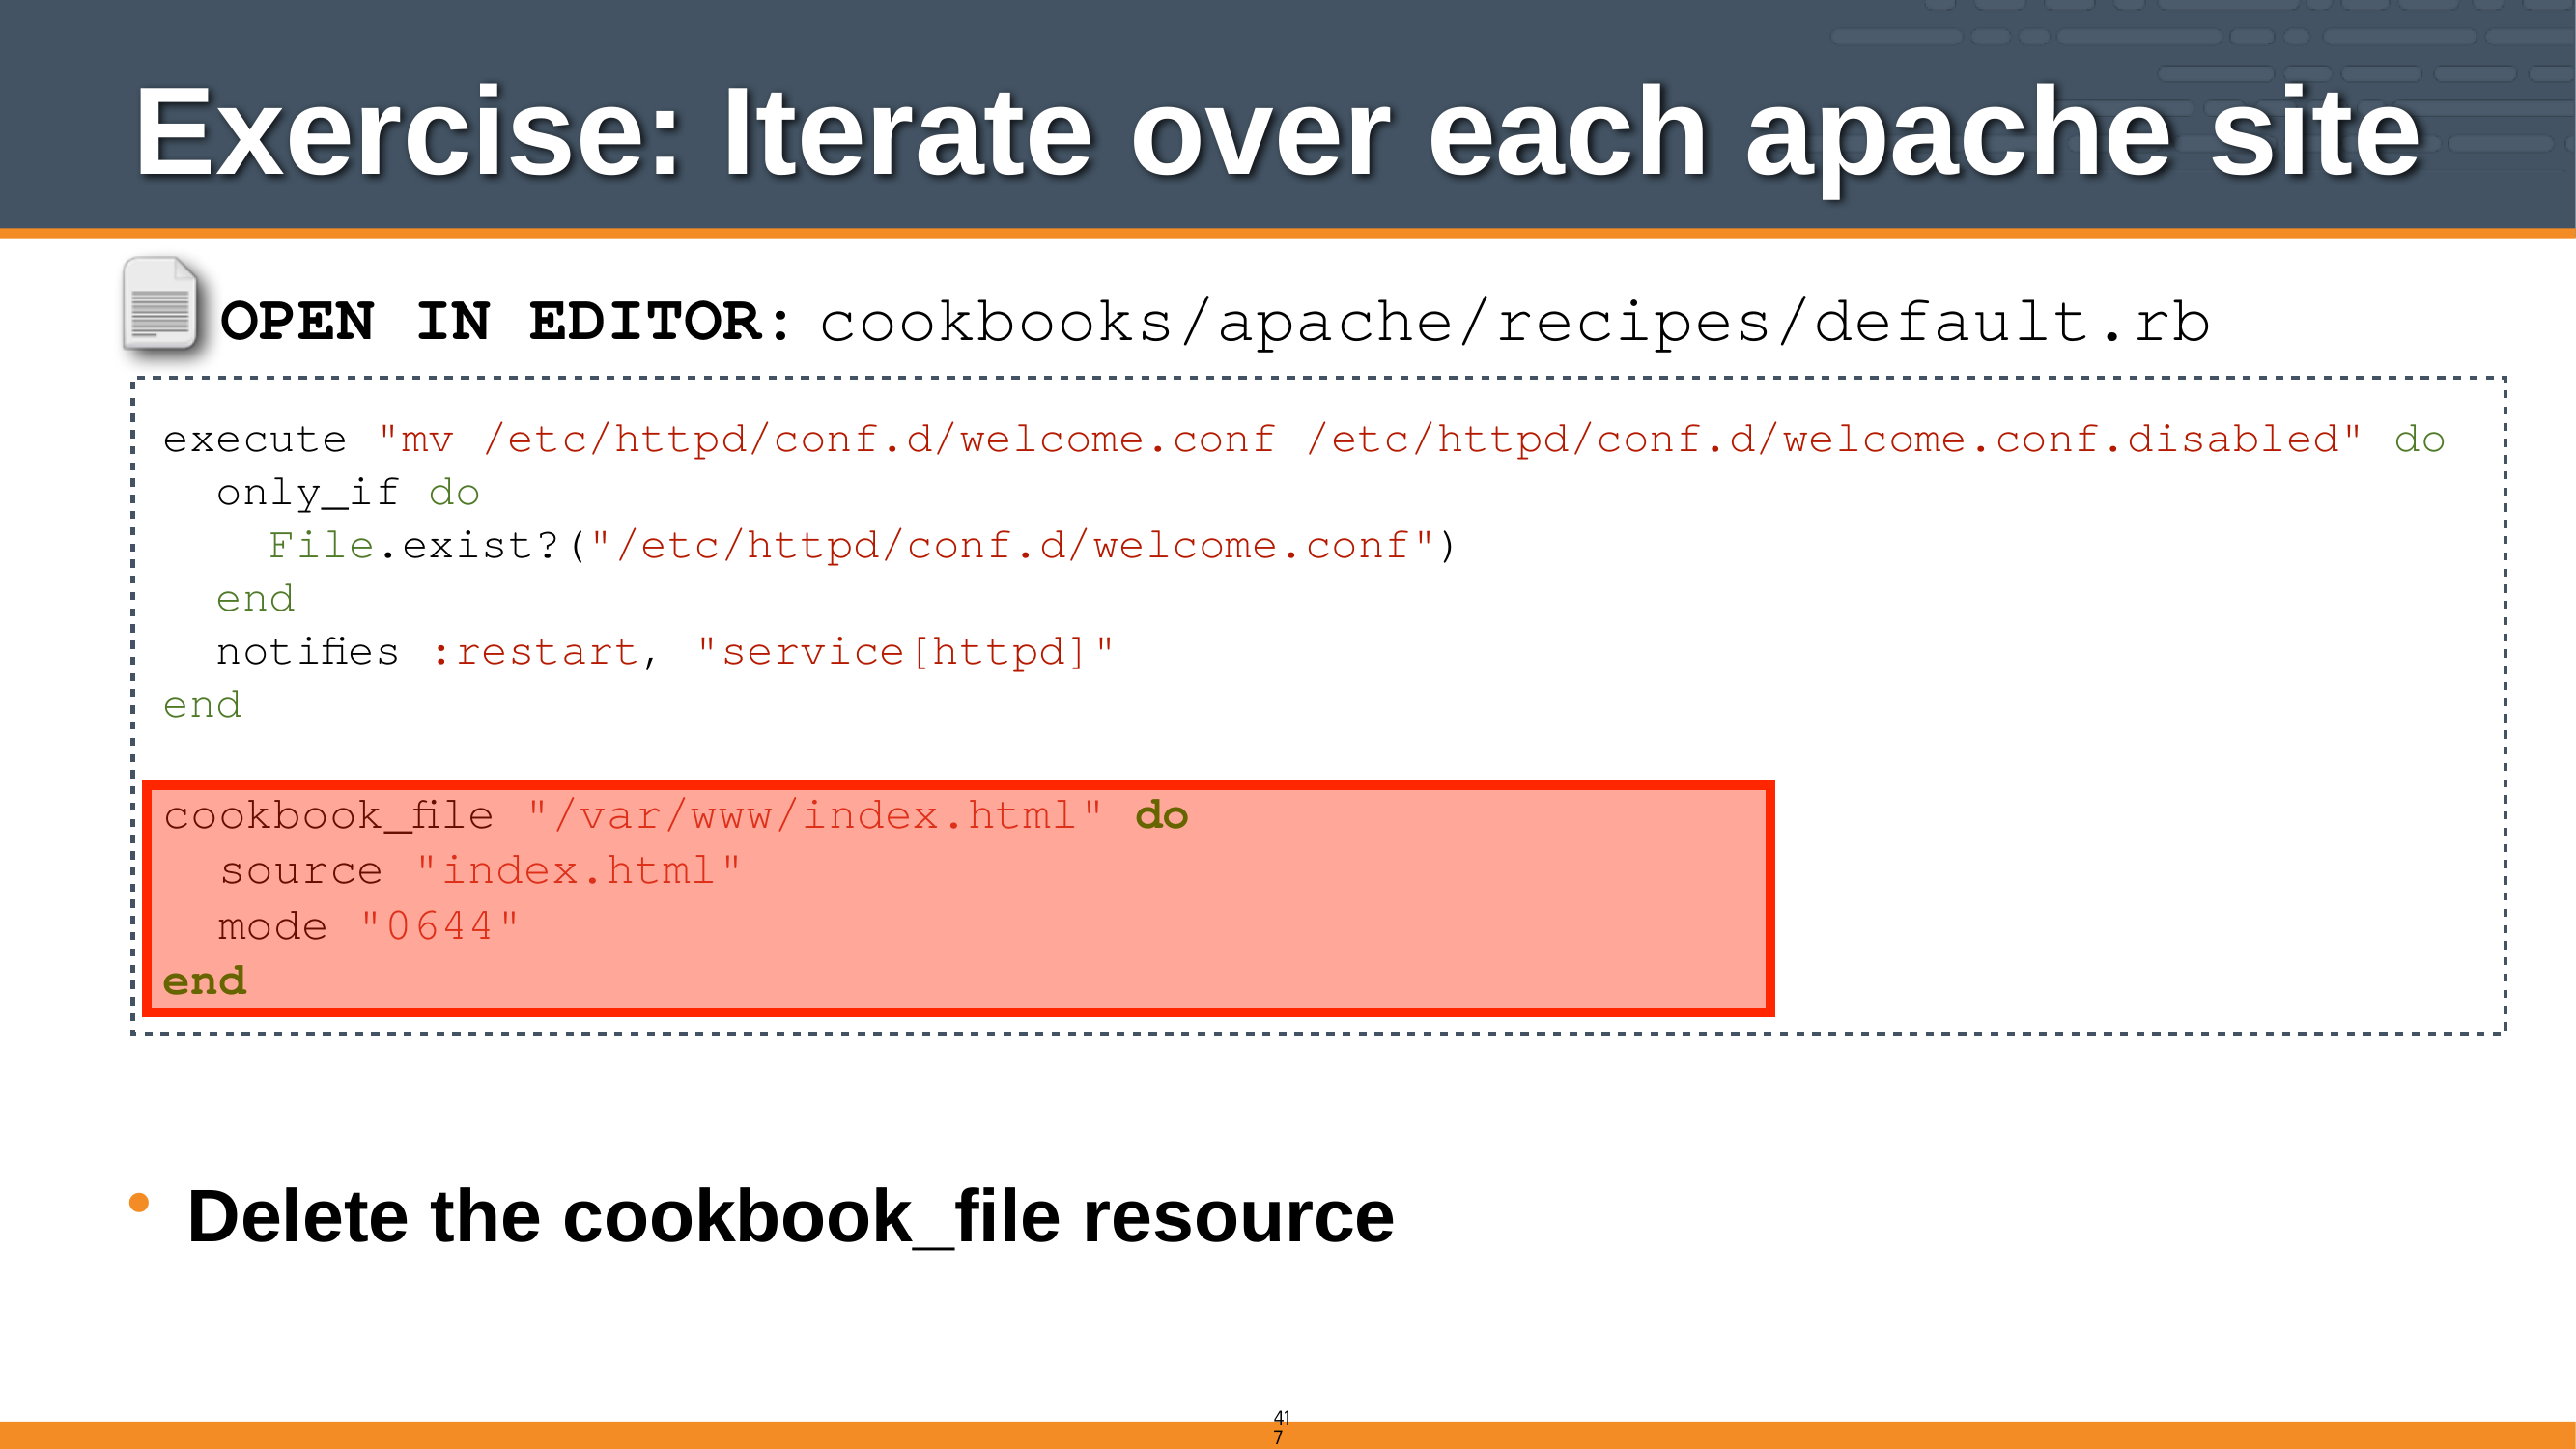

# Exercise: Iterate over each apache site
cookbooks/apache/recipes/default.rb
OPEN IN EDITOR:
execute "mv /etc/httpd/conf.d/welcome.conf /etc/httpd/conf.d/welcome.conf.disabled" do
  only_if do
    File.exist?("/etc/httpd/conf.d/welcome.conf")
  end
  notifies :restart, "service[httpd]"
end

cookbook_file "/var/www/index.html" do
  source "index.html"
  mode "0644"
end

Delete the cookbook_file resource
417